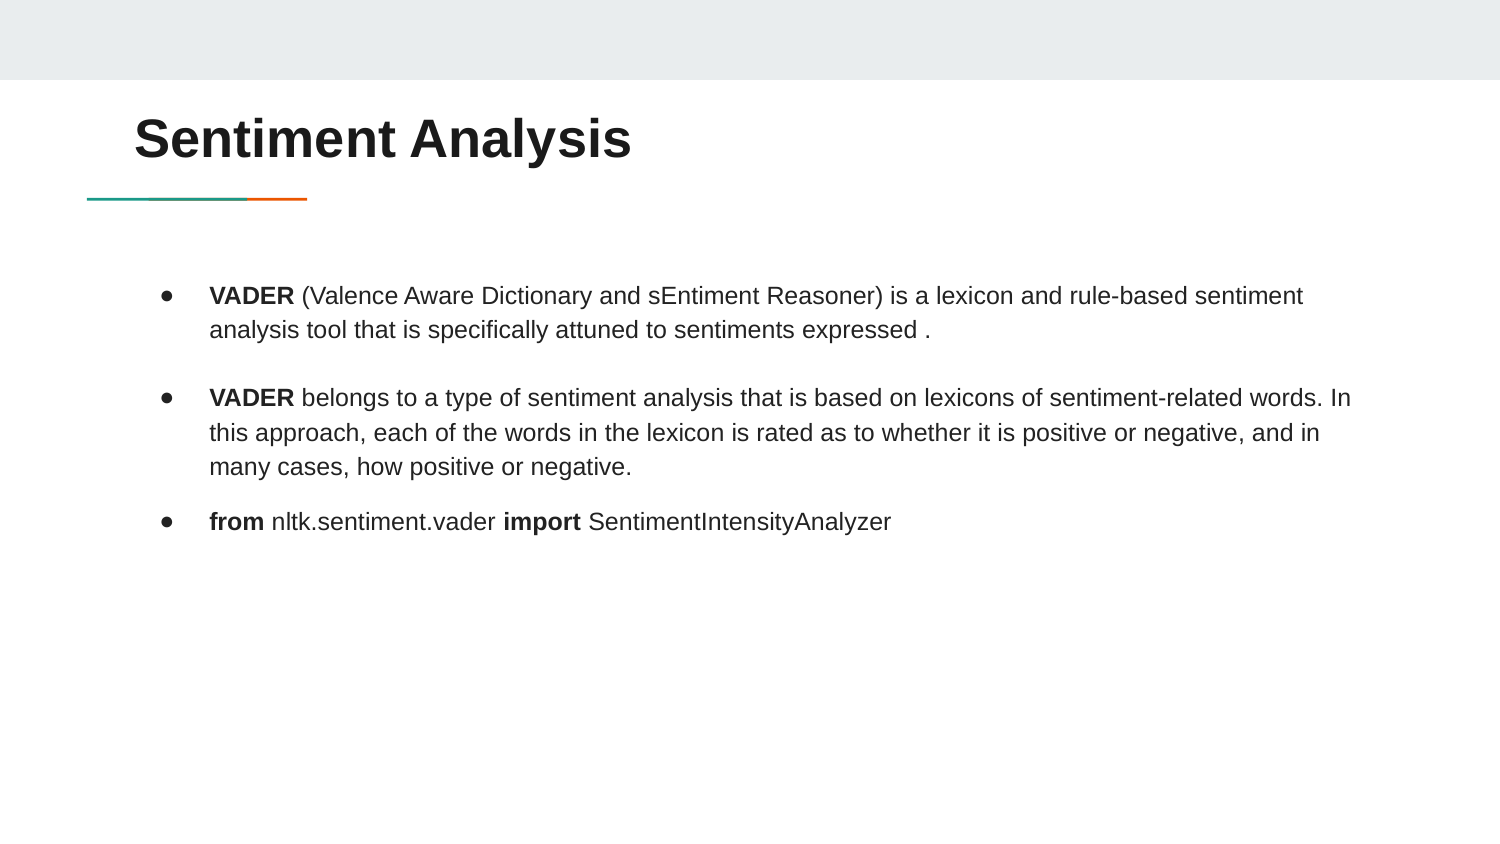

# Sentiment Analysis
VADER (Valence Aware Dictionary and sEntiment Reasoner) is a lexicon and rule-based sentiment analysis tool that is specifically attuned to sentiments expressed .
VADER belongs to a type of sentiment analysis that is based on lexicons of sentiment-related words. In this approach, each of the words in the lexicon is rated as to whether it is positive or negative, and in many cases, how positive or negative.
from nltk.sentiment.vader import SentimentIntensityAnalyzer